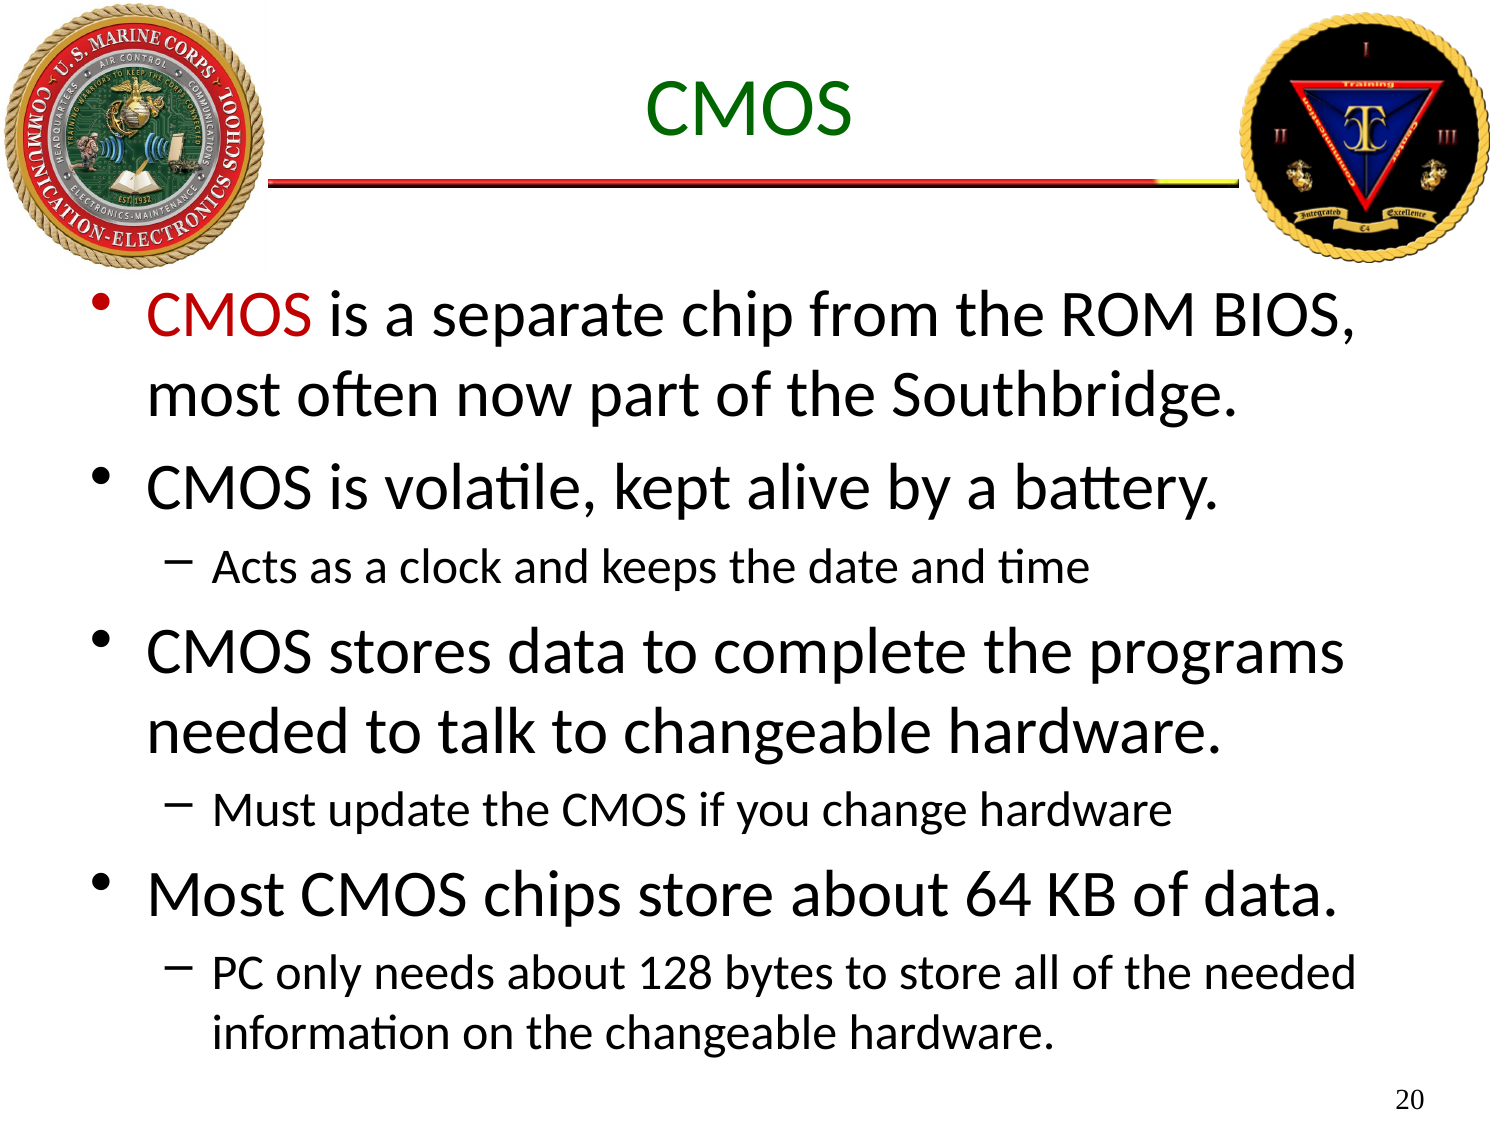

# CMOS
CMOS is a separate chip from the ROM BIOS, most often now part of the Southbridge.
CMOS is volatile, kept alive by a battery.
Acts as a clock and keeps the date and time
CMOS stores data to complete the programs needed to talk to changeable hardware.
Must update the CMOS if you change hardware
Most CMOS chips store about 64 KB of data.
PC only needs about 128 bytes to store all of the needed information on the changeable hardware.